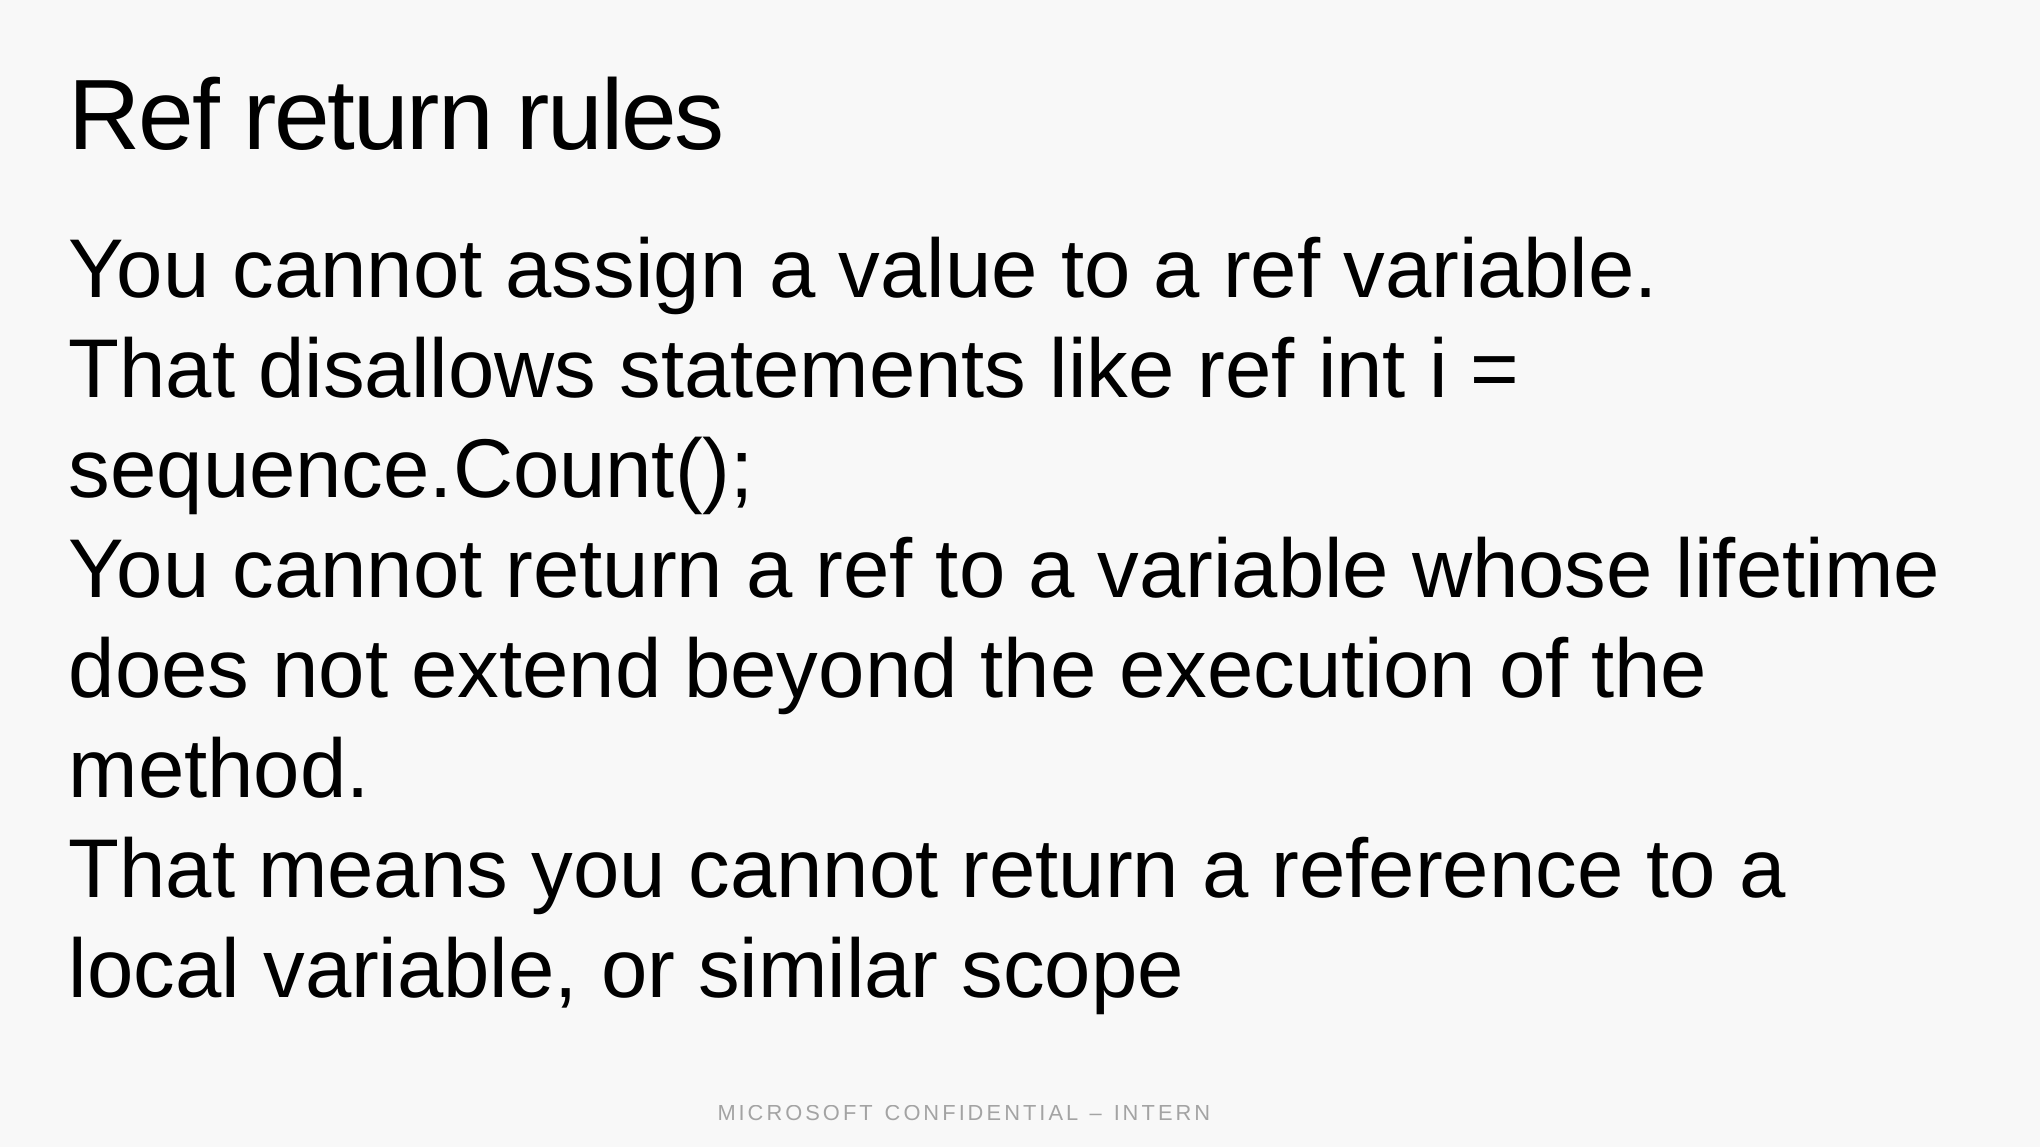

You cannot assign a value to a ref variable.
That disallows statements like ref int i = sequence.Count();
You cannot return a ref to a variable whose lifetime does not extend beyond the execution of the method.
That means you cannot return a reference to a local variable, or similar scope
# Ref return rules